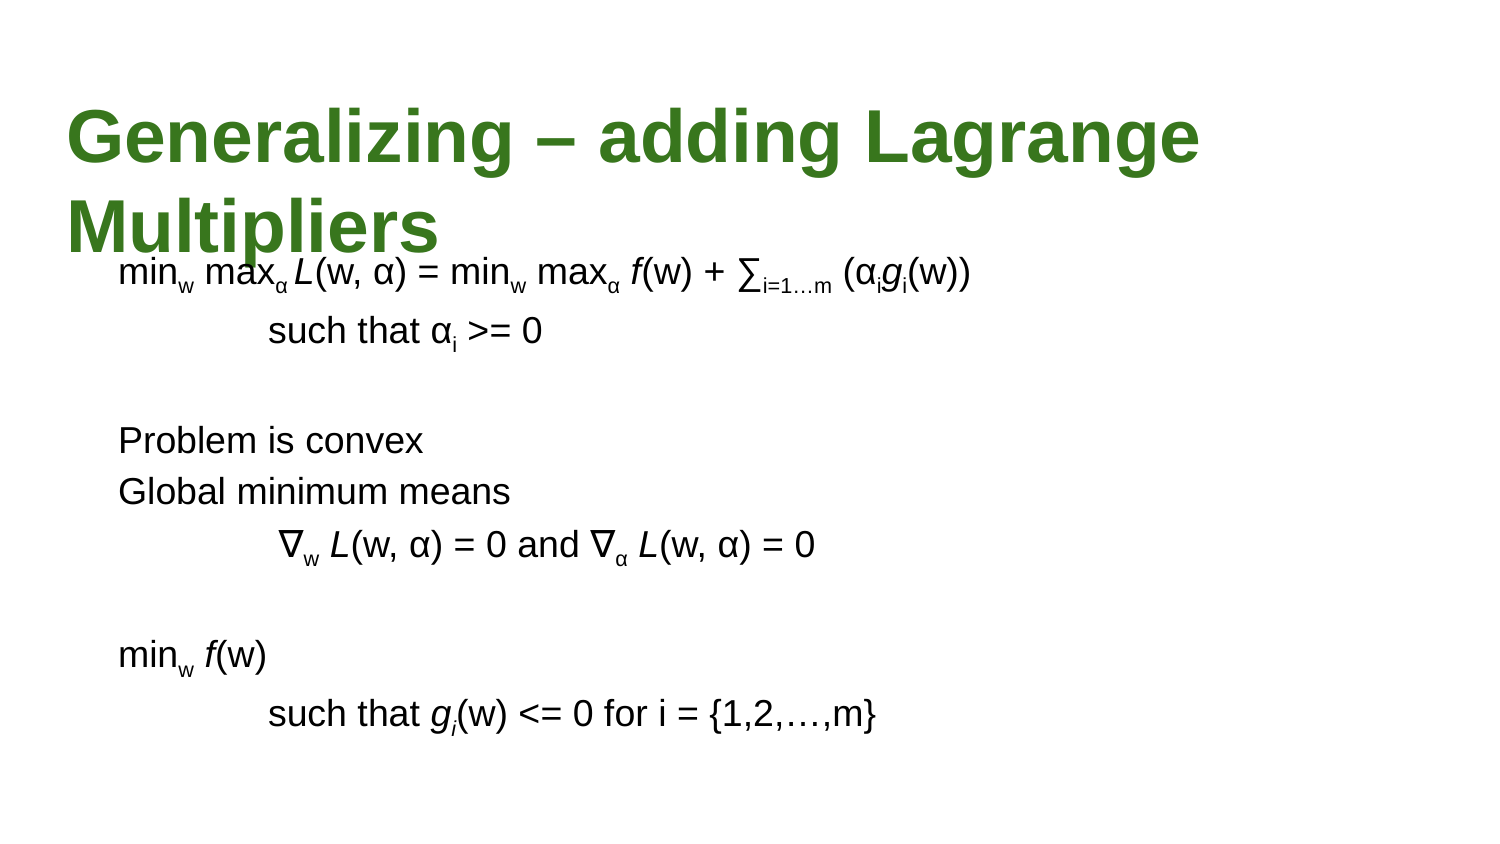

# Generalizing – adding Lagrange Multipliers
minw maxα L(w, α) = minw maxα f(w) + ∑i=1…m (αigi(w))
	such that αi >= 0

Problem is convex
Global minimum means
	 ∇w L(w, α) = 0 and ∇α L(w, α) = 0

minw f(w)
	such that gi(w) <= 0 for i = {1,2,…,m}